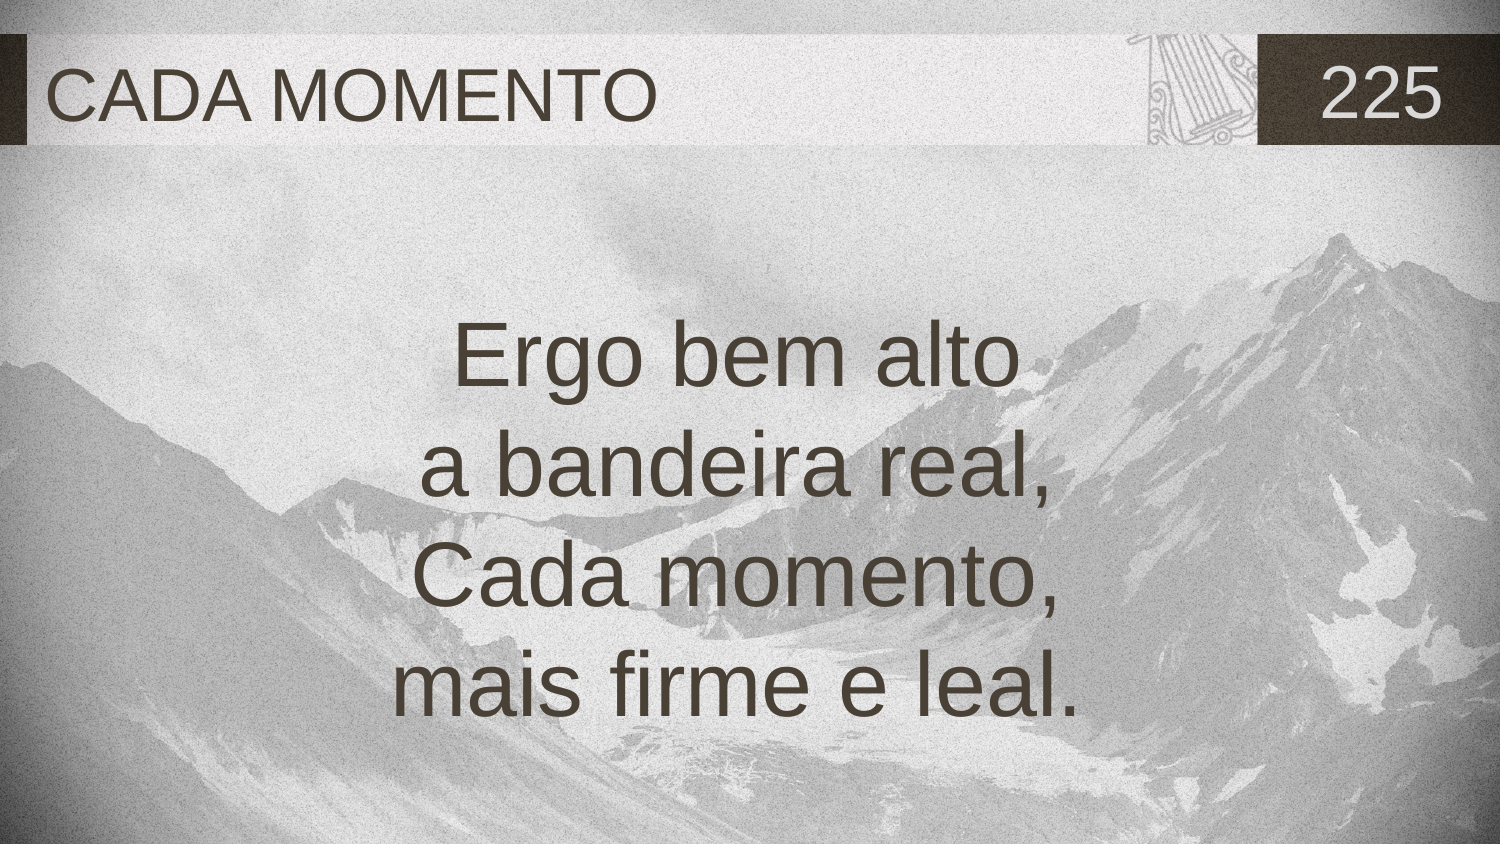

# CADA MOMENTO
225
Ergo bem alto
a bandeira real,
Cada momento,
mais firme e leal.